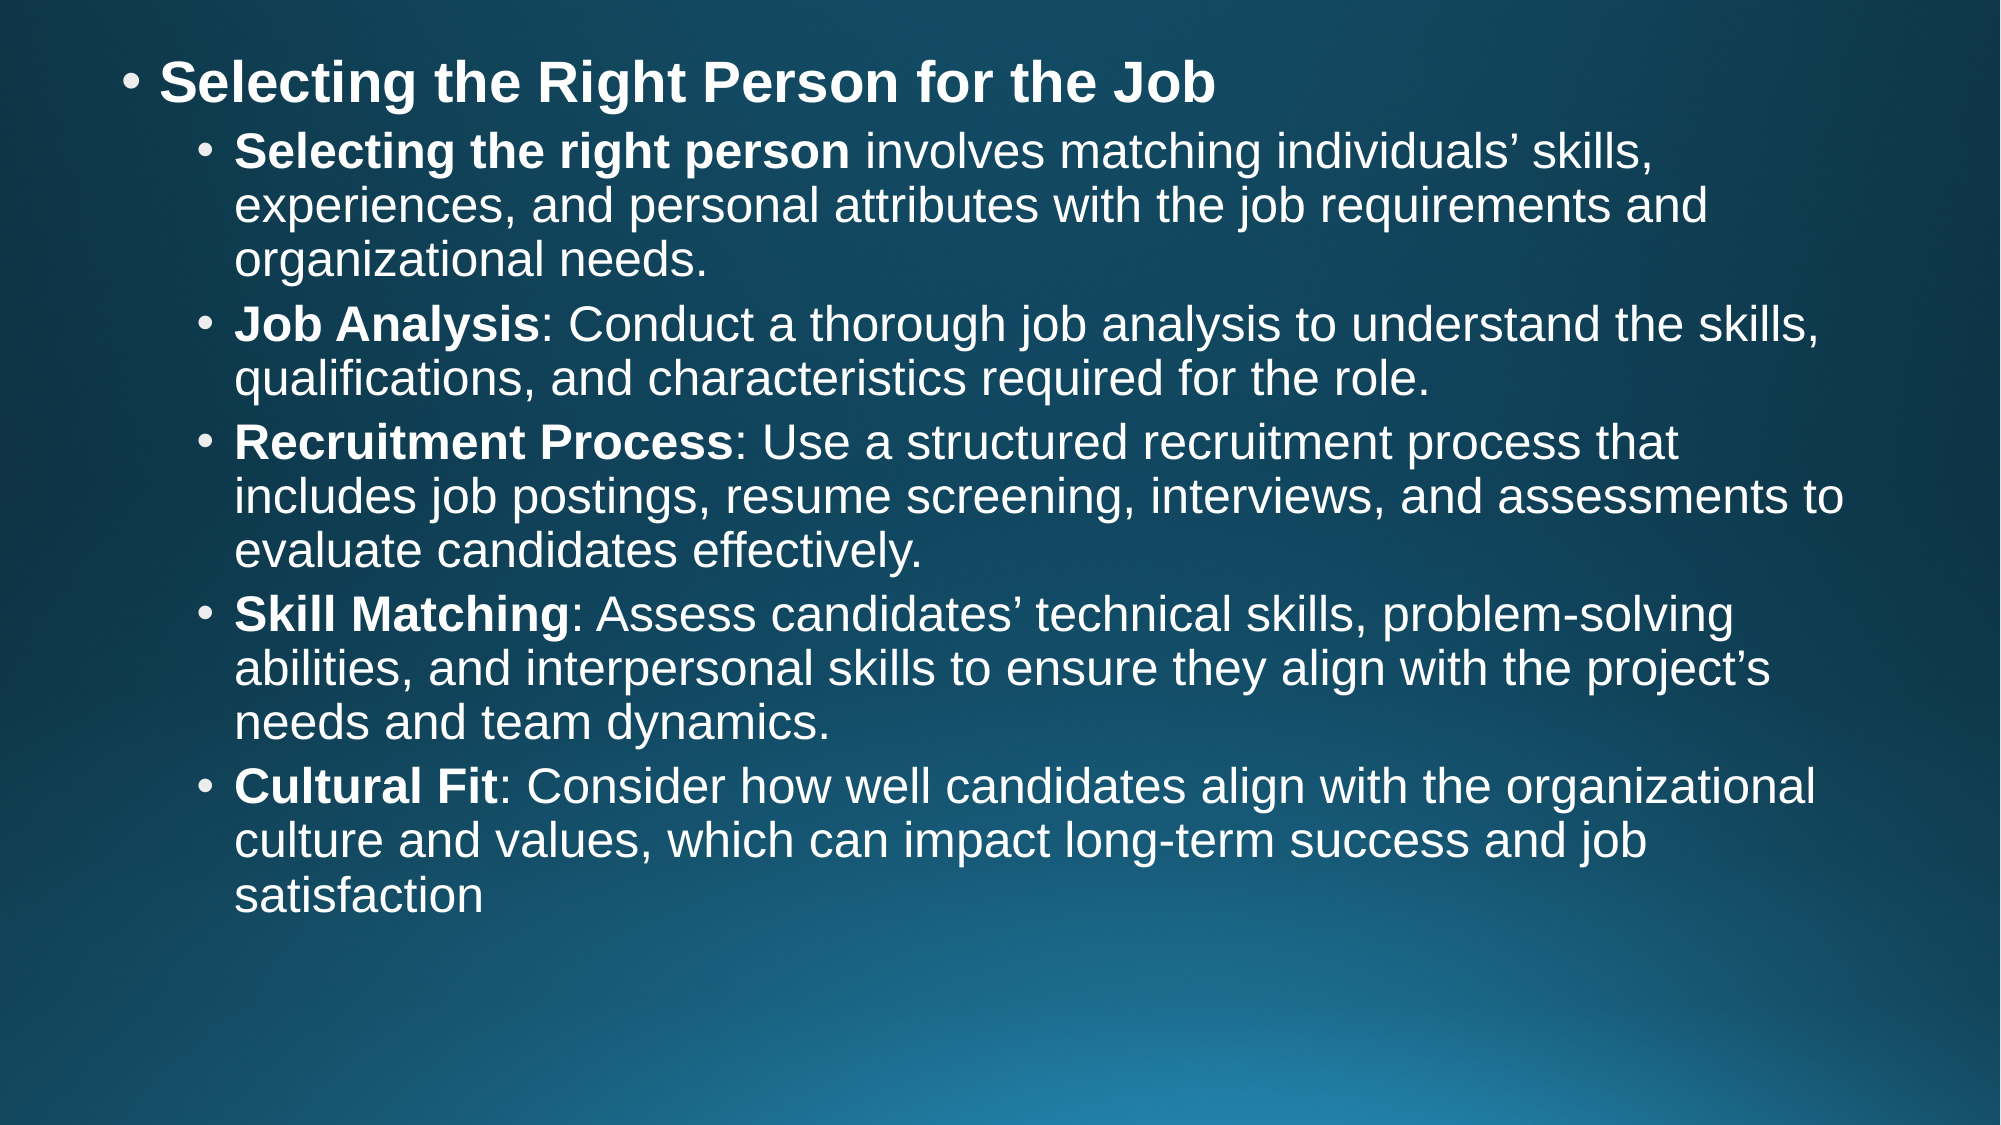

Selecting the Right Person for the Job
Selecting the right person involves matching individuals’ skills, experiences, and personal attributes with the job requirements and organizational needs.
Job Analysis: Conduct a thorough job analysis to understand the skills, qualifications, and characteristics required for the role.
Recruitment Process: Use a structured recruitment process that includes job postings, resume screening, interviews, and assessments to evaluate candidates effectively.
Skill Matching: Assess candidates’ technical skills, problem-solving abilities, and interpersonal skills to ensure they align with the project’s needs and team dynamics.
Cultural Fit: Consider how well candidates align with the organizational culture and values, which can impact long-term success and job satisfaction